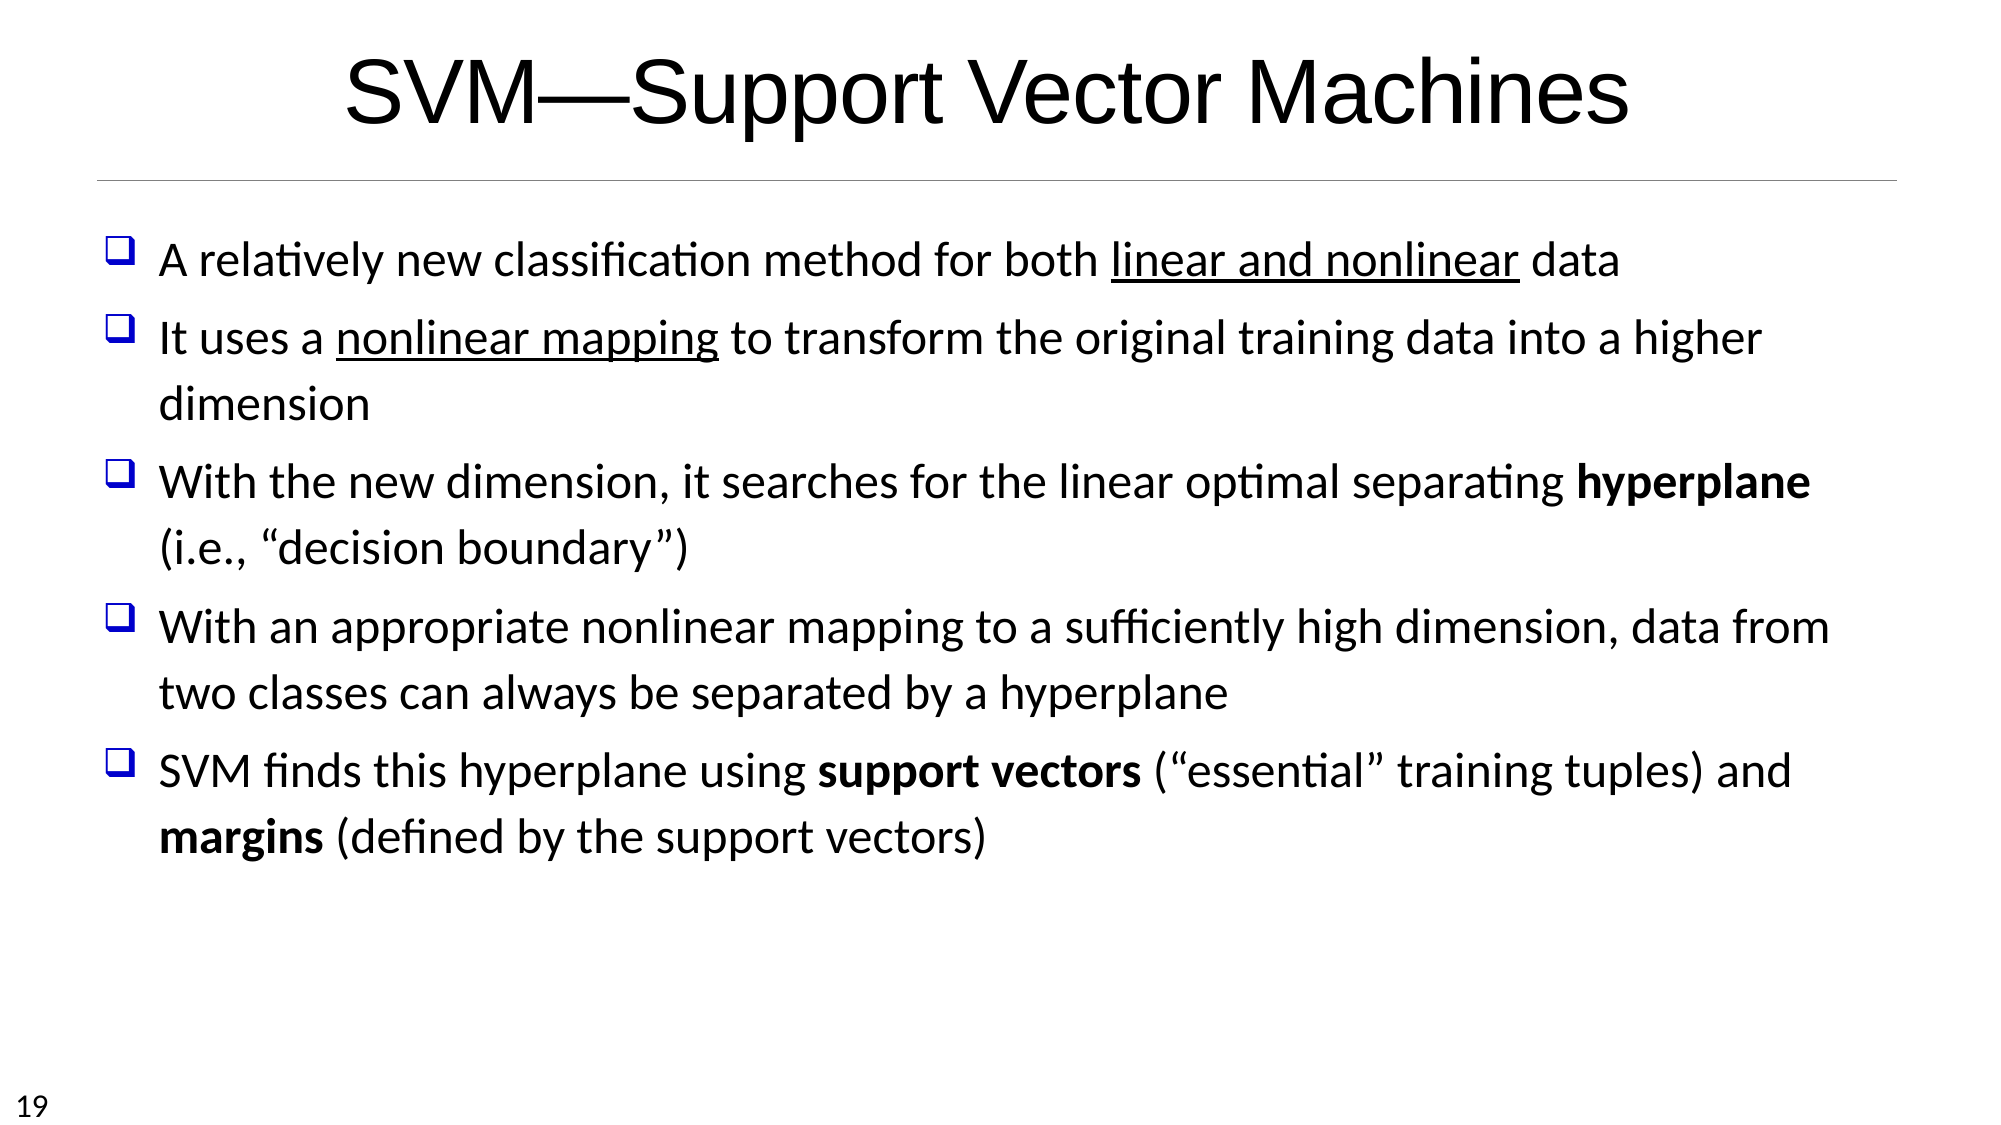

# SVM—Support Vector Machines
A relatively new classification method for both linear and nonlinear data
It uses a nonlinear mapping to transform the original training data into a higher dimension
With the new dimension, it searches for the linear optimal separating hyperplane (i.e., “decision boundary”)
With an appropriate nonlinear mapping to a sufficiently high dimension, data from two classes can always be separated by a hyperplane
SVM finds this hyperplane using support vectors (“essential” training tuples) and margins (defined by the support vectors)